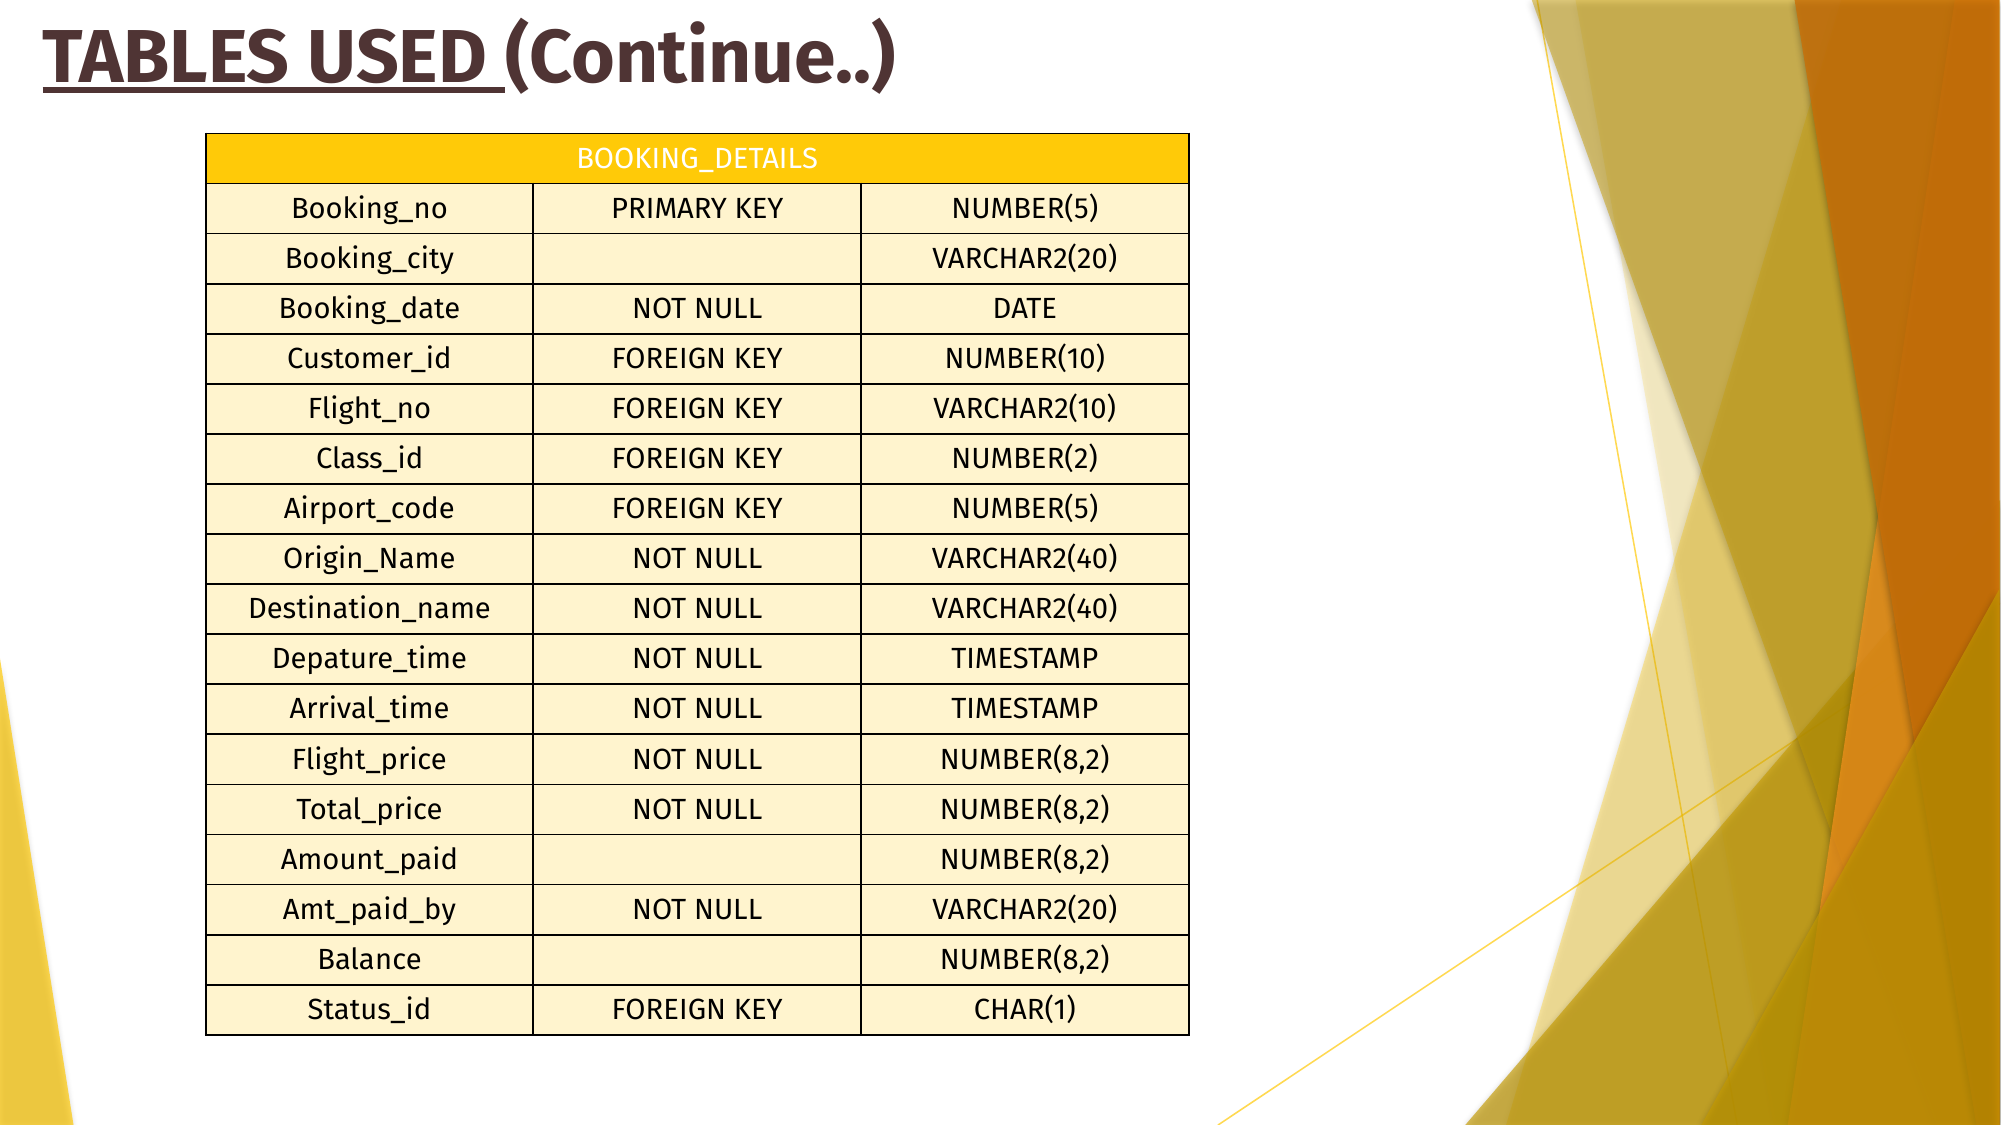

# TABLES USED (Continue..)
| BOOKING\_DETAILS |  |  |
| --- | --- | --- |
| Booking\_no | PRIMARY KEY | NUMBER(5) |
| Booking\_city |  | VARCHAR2(20) |
| Booking\_date | NOT NULL | DATE |
| Customer\_id | FOREIGN KEY | NUMBER(10) |
| Flight\_no | FOREIGN KEY | VARCHAR2(10) |
| Class\_id | FOREIGN KEY | NUMBER(2) |
| Airport\_code | FOREIGN KEY | NUMBER(5) |
| Origin\_Name | NOT NULL | VARCHAR2(40) |
| Destination\_name | NOT NULL | VARCHAR2(40) |
| Depature\_time | NOT NULL | TIMESTAMP |
| Arrival\_time | NOT NULL | TIMESTAMP |
| Flight\_price | NOT NULL | NUMBER(8,2) |
| Total\_price | NOT NULL | NUMBER(8,2) |
| Amount\_paid |  | NUMBER(8,2) |
| Amt\_paid\_by | NOT NULL | VARCHAR2(20) |
| Balance |  | NUMBER(8,2) |
| Status\_id | FOREIGN KEY | CHAR(1) |